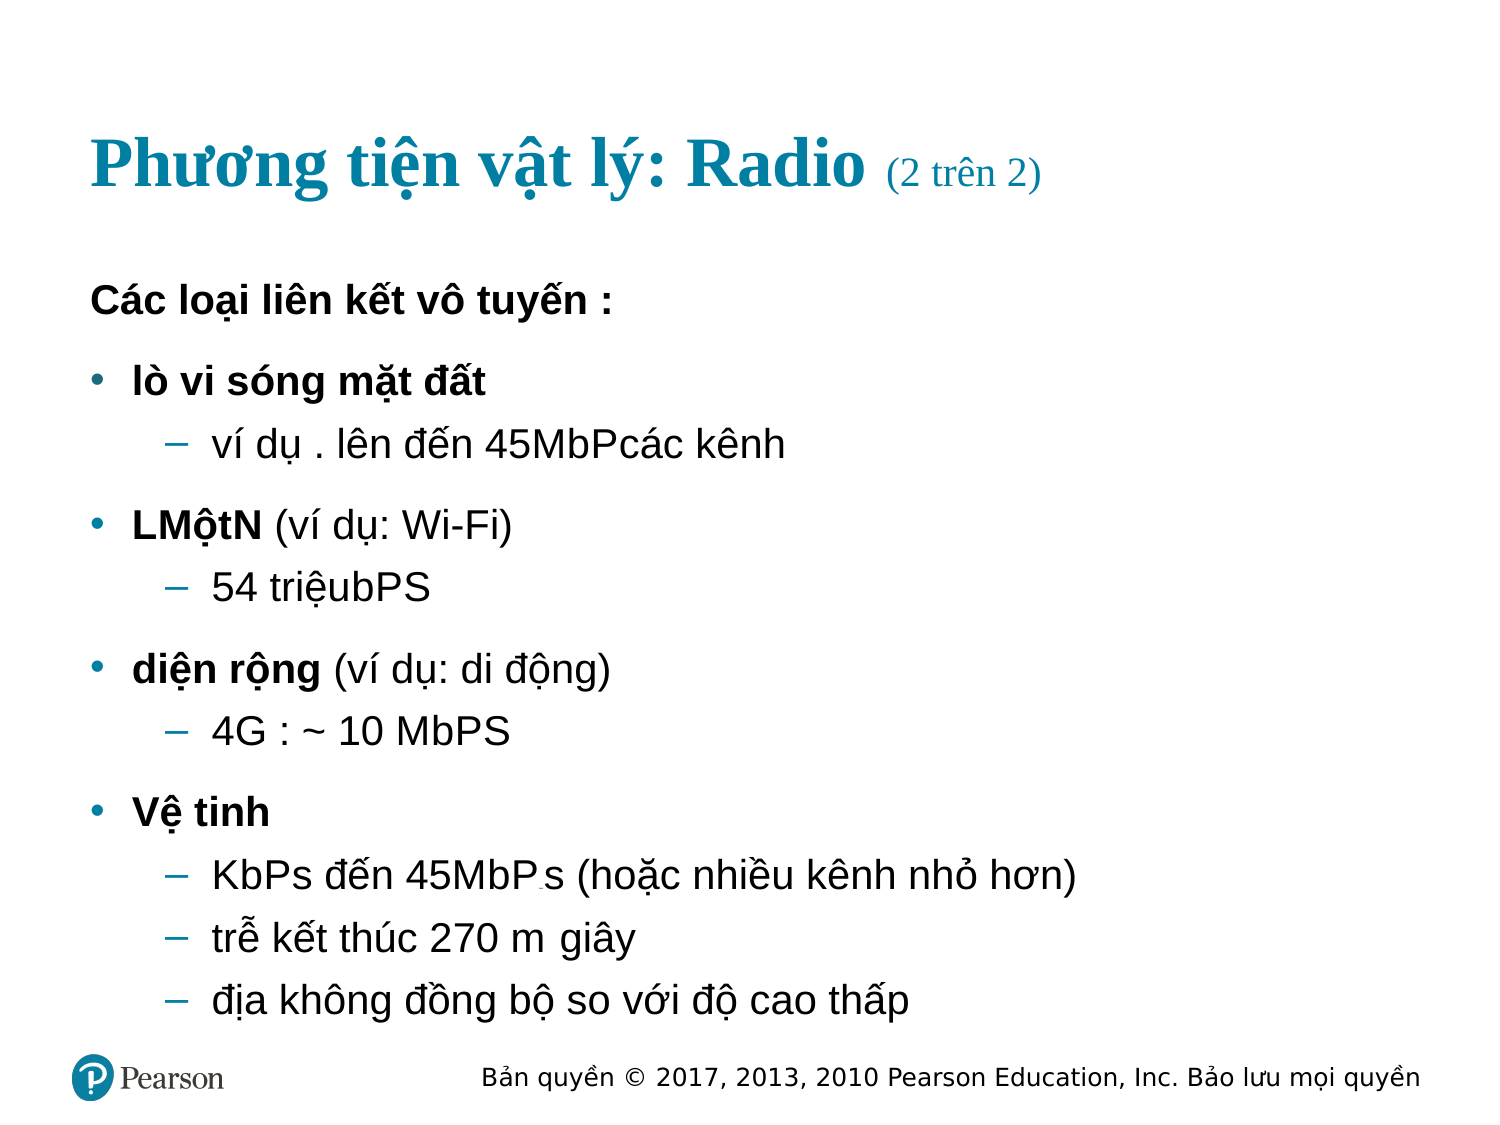

# Phương tiện vật lý: Radio (2 trên 2)
Các loại liên kết vô tuyến :
lò vi sóng mặt đất
ví dụ . lên đến 45M b P các kênh
L Một N (ví dụ: Wi-Fi)
54 triệu b P S
diện rộng (ví dụ: di động)
4G : ~ 10 M b P S
Vệ tinh
K b P s đến 45M b P kênh s (hoặc nhiều kênh nhỏ hơn)
trễ kết thúc 270 m illi giây
địa không đồng bộ so với độ cao thấp